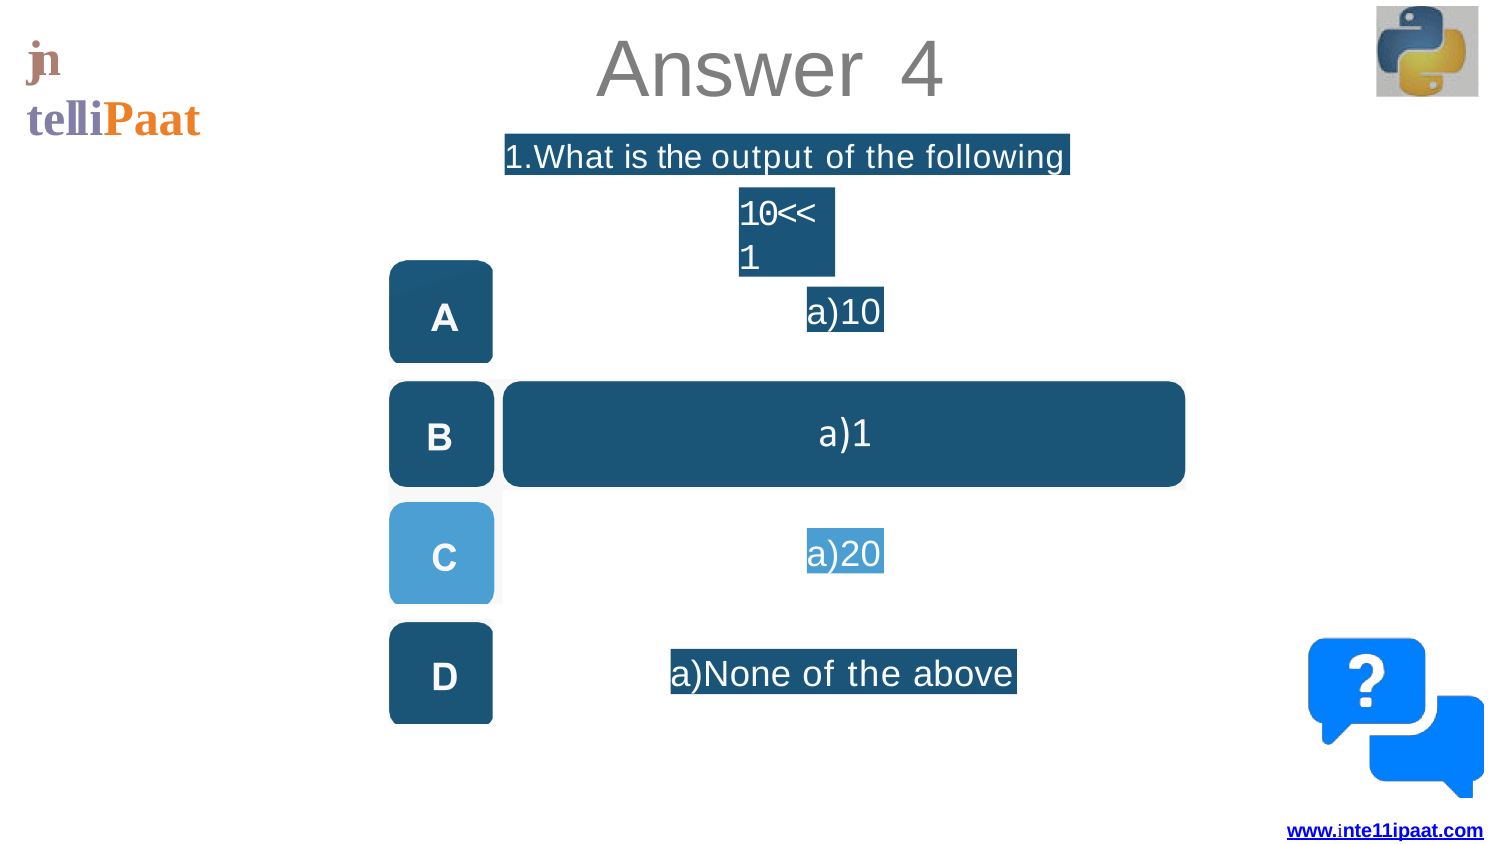

# Answer	4
jn	telliPaat
1.What is the output of the following
10<<1

a)10

a)20

a)None of the above
www.inte11ipaat.com